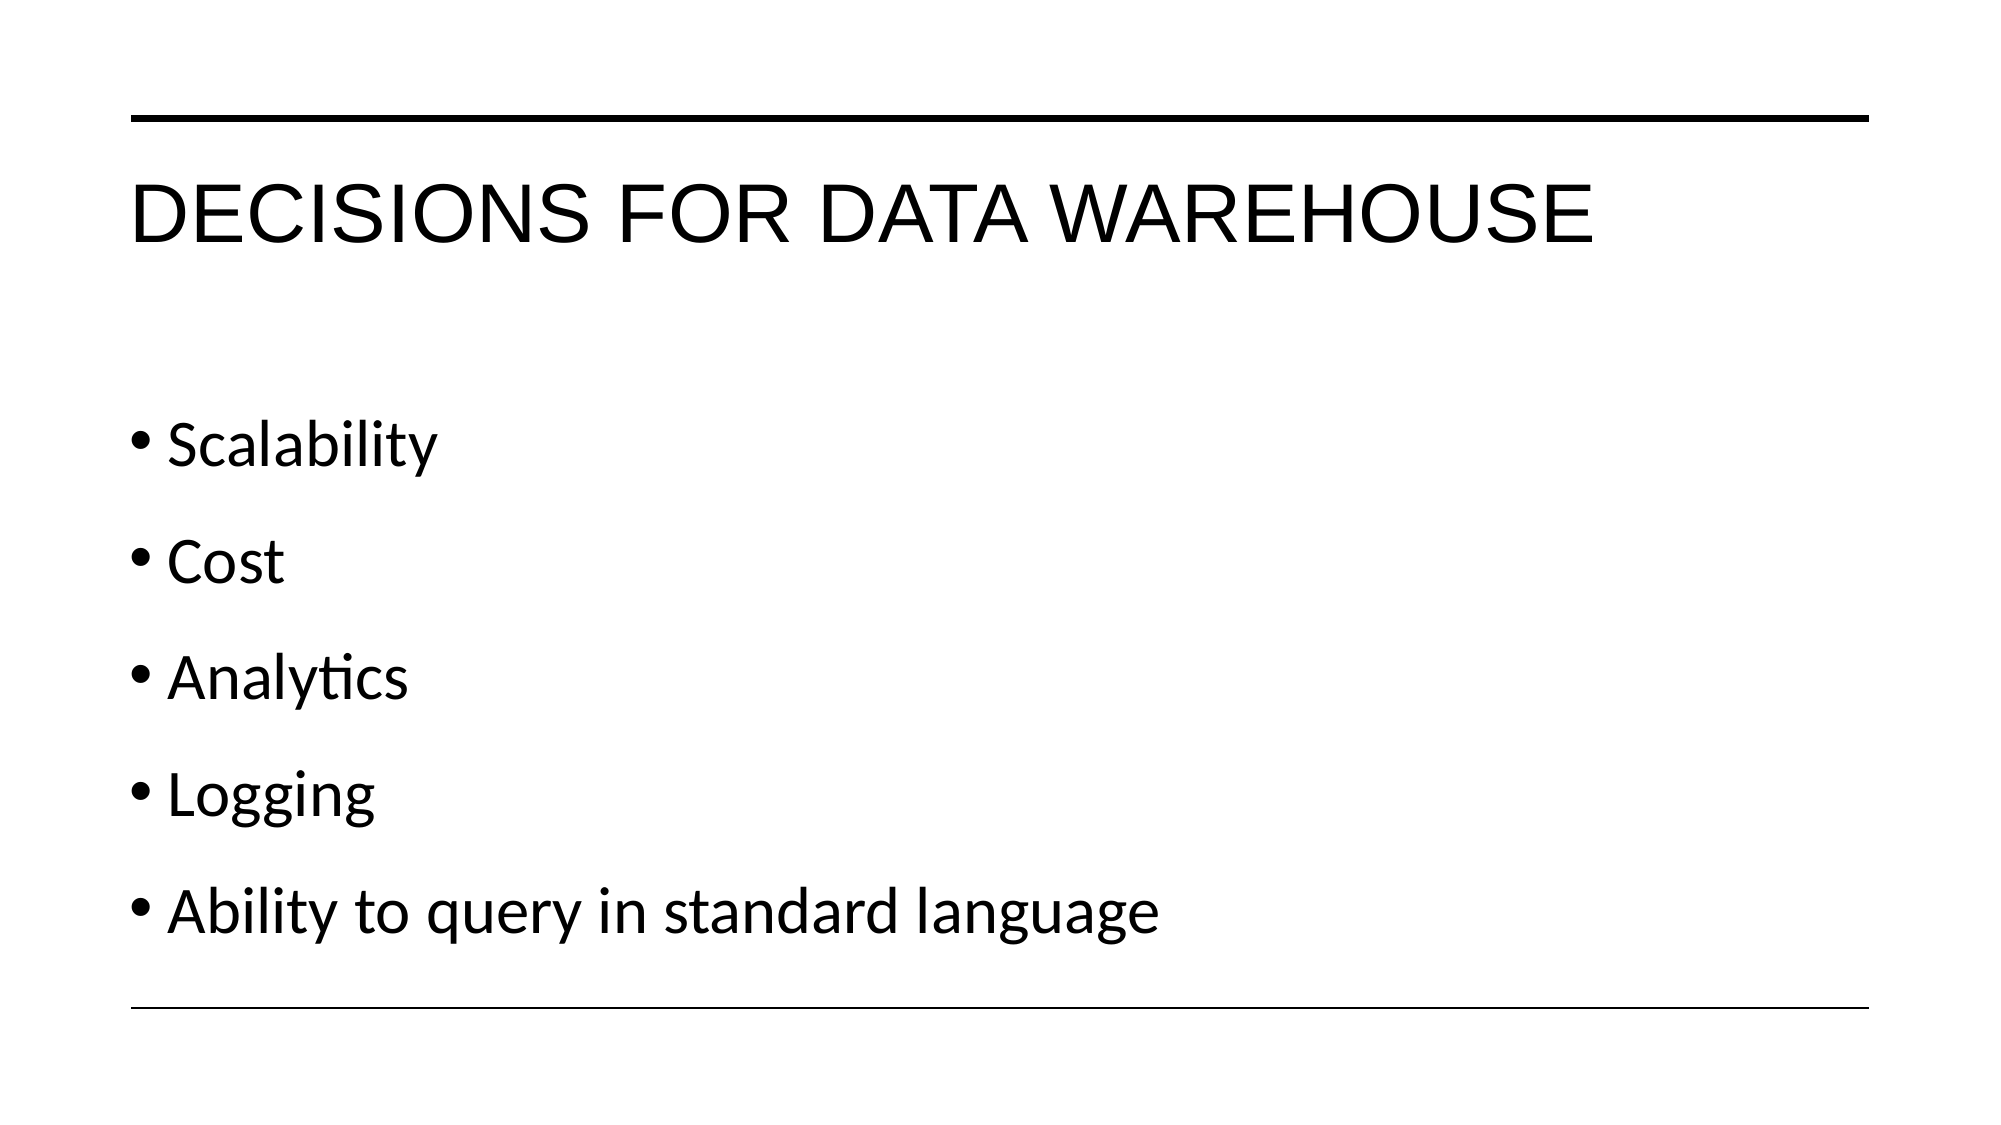

# Decisions for data warehouse
Scalability
Cost
Analytics
Logging
Ability to query in standard language